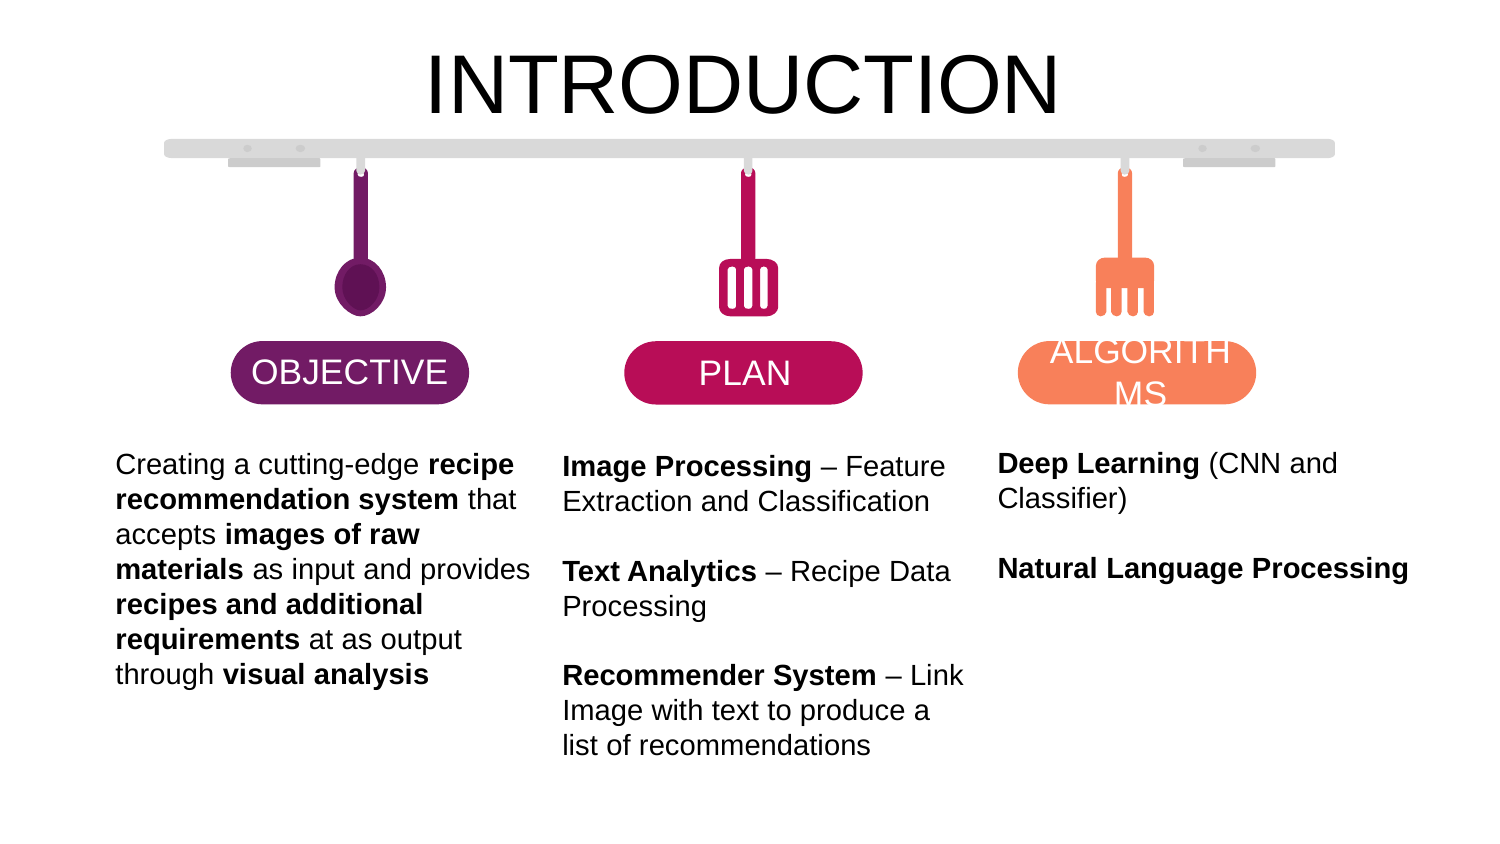

INTRODUCTION

ALGORITHMS

OBJECTIVE

PLAN
Deep Learning (CNN and Classifier)

Natural Language Processing

Creating a cutting-edge recipe
recommendation system that
accepts images of raw materials as input and provides recipes and additional requirements at as output through visual analysis

Image Processing – Feature Extraction and Classification

Text Analytics – Recipe Data Processing

Recommender System – Link Image with text to produce a list of recommendations